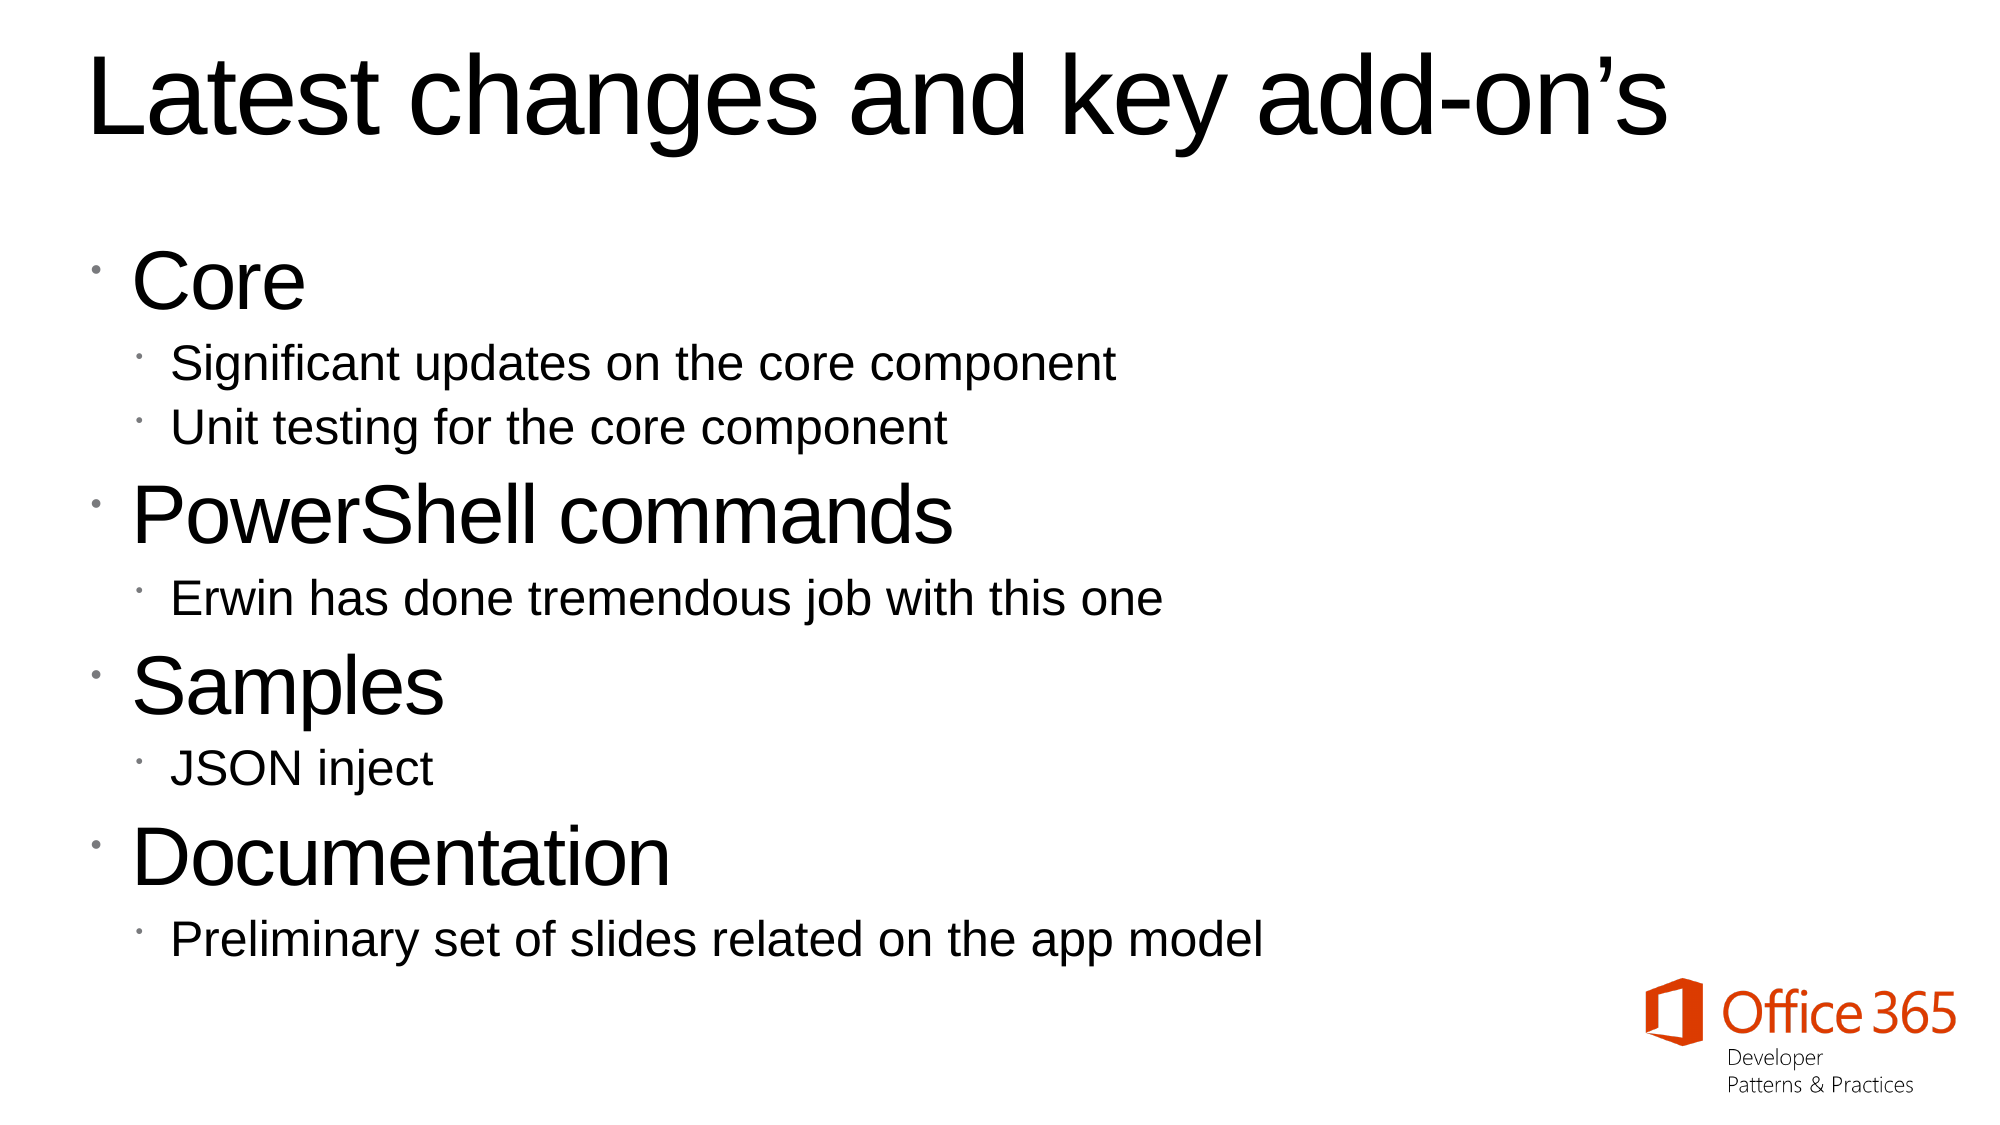

# Latest changes and key add-on’s
Core
Significant updates on the core component
Unit testing for the core component
PowerShell commands
Erwin has done tremendous job with this one
Samples
JSON inject
Documentation
Preliminary set of slides related on the app model